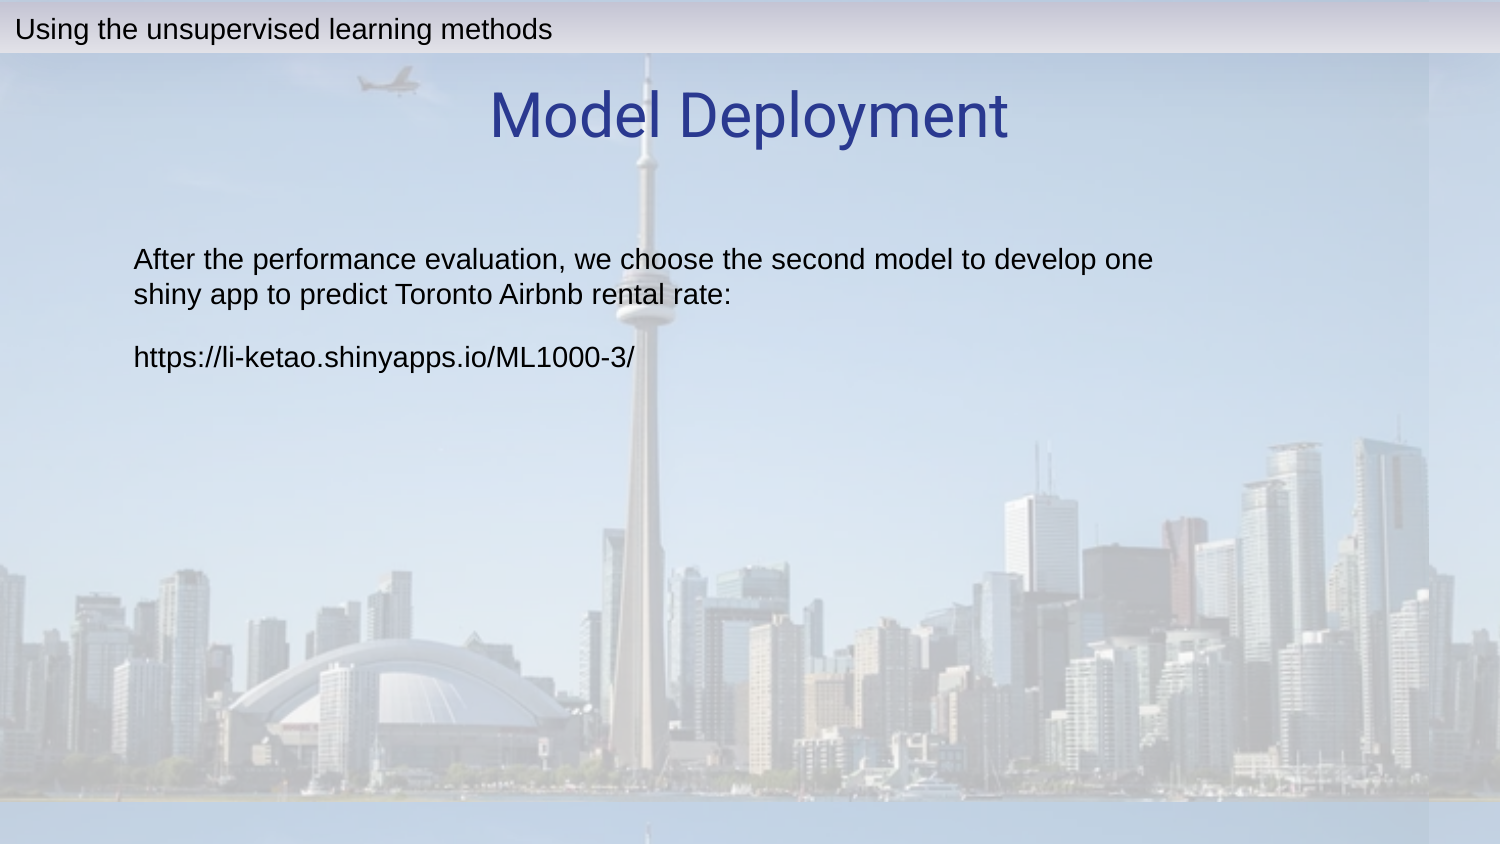

Using the unsupervised learning methods

Model Deployment
After the performance evaluation, we choose the second model to develop one shiny app to predict Toronto Airbnb rental rate:
https://li-ketao.shinyapps.io/ML1000-3/